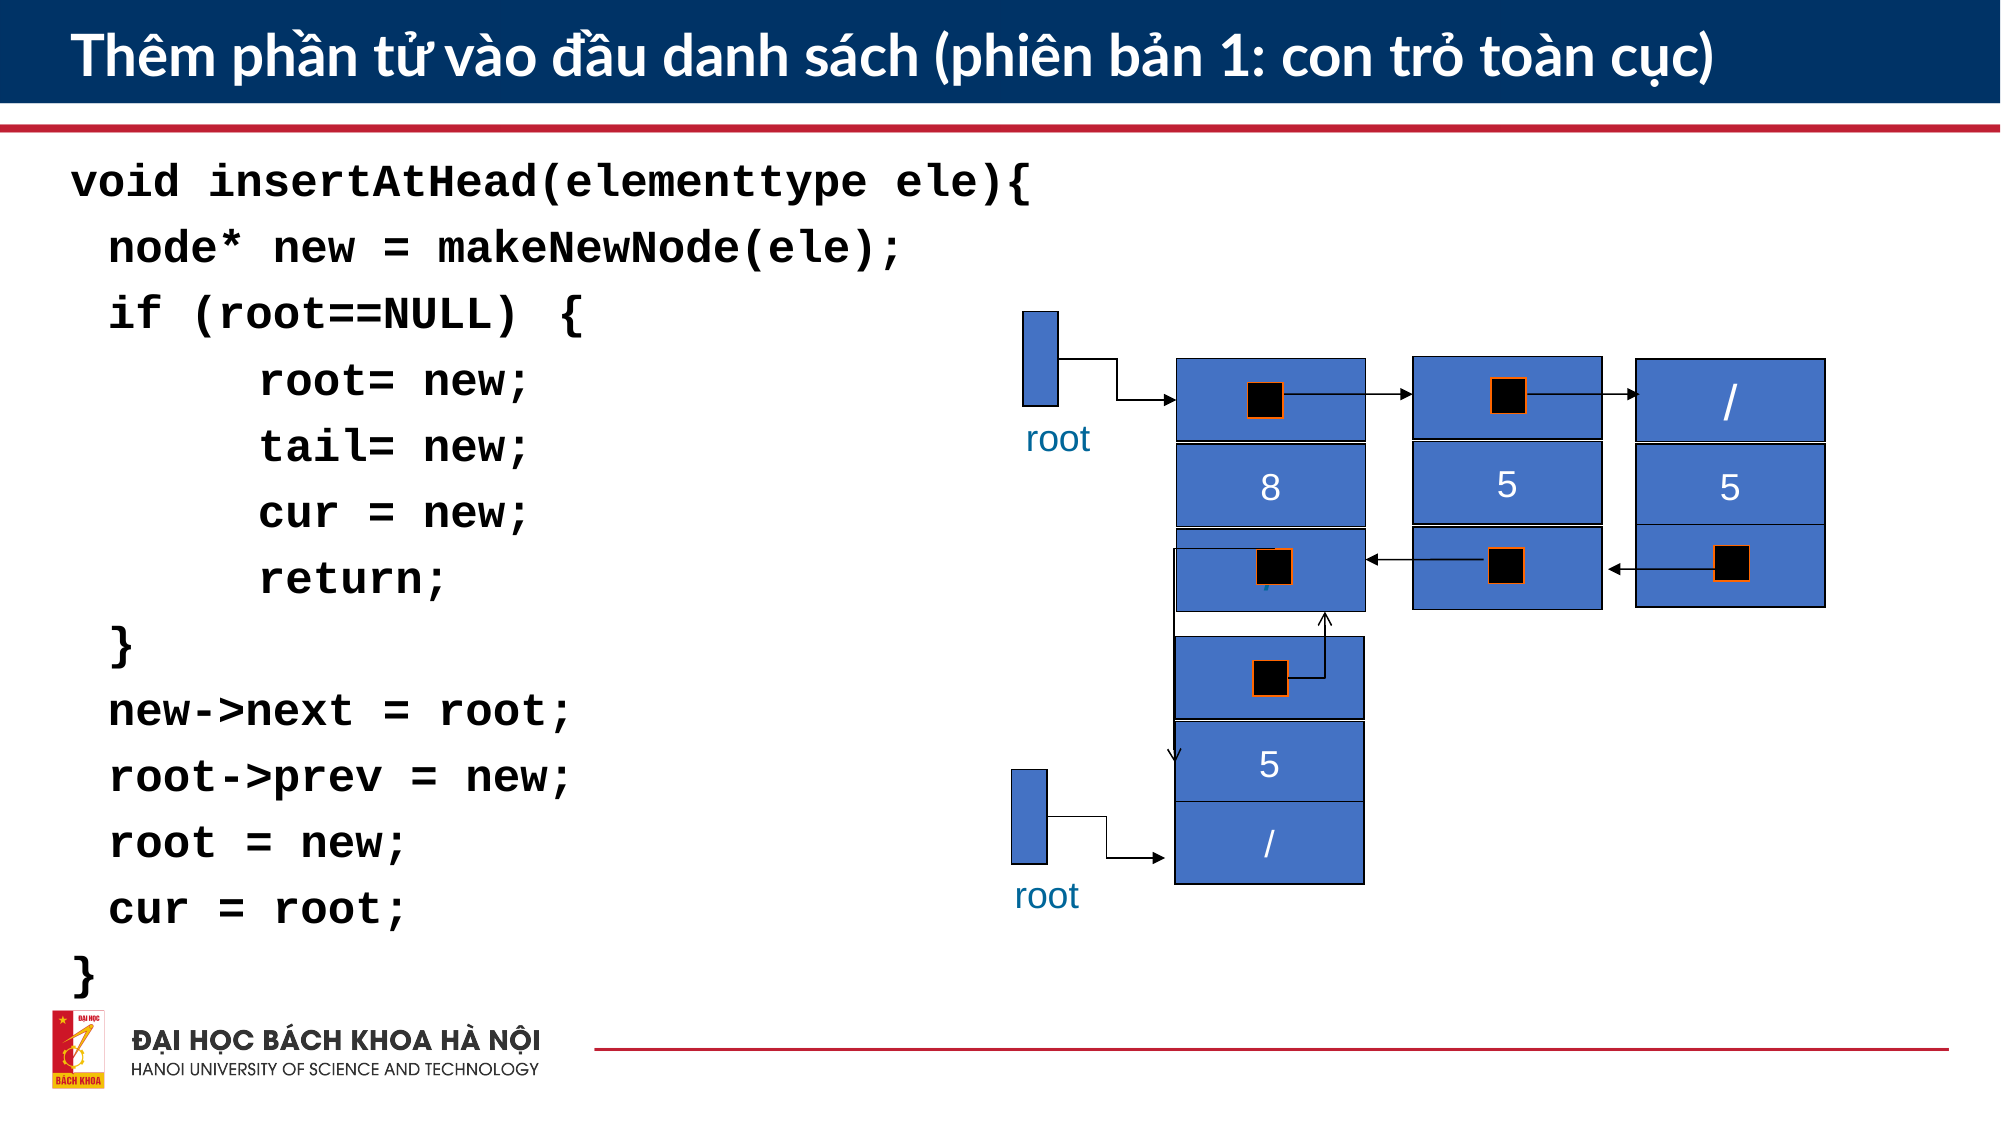

# Thêm phần tử vào đầu danh sách (phiên bản 1: con trỏ toàn cục)
void insertAtHead(elementtype ele){
	node* new = makeNewNode(ele);
	if (root==NULL)	{
		root= new;
		tail= new;
		cur = new;
		return;
	}
	new->next = root;
	root->prev = new;
	root = new;
	cur = root;
}

/

root
5
8
5

/

5

/
root
21